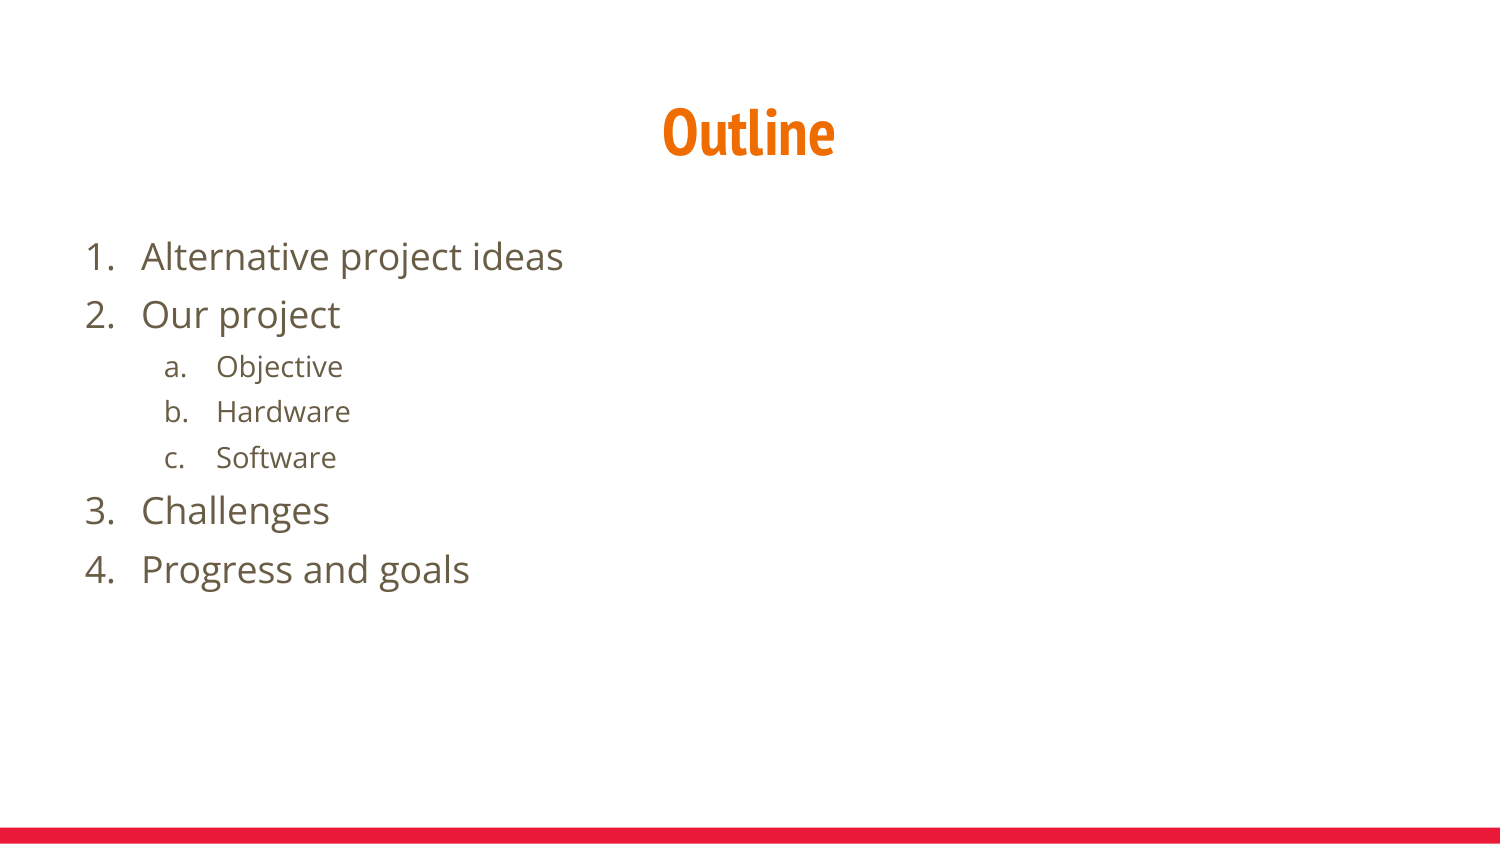

# Outline
Alternative project ideas
Our project
Objective
Hardware
Software
Challenges
Progress and goals